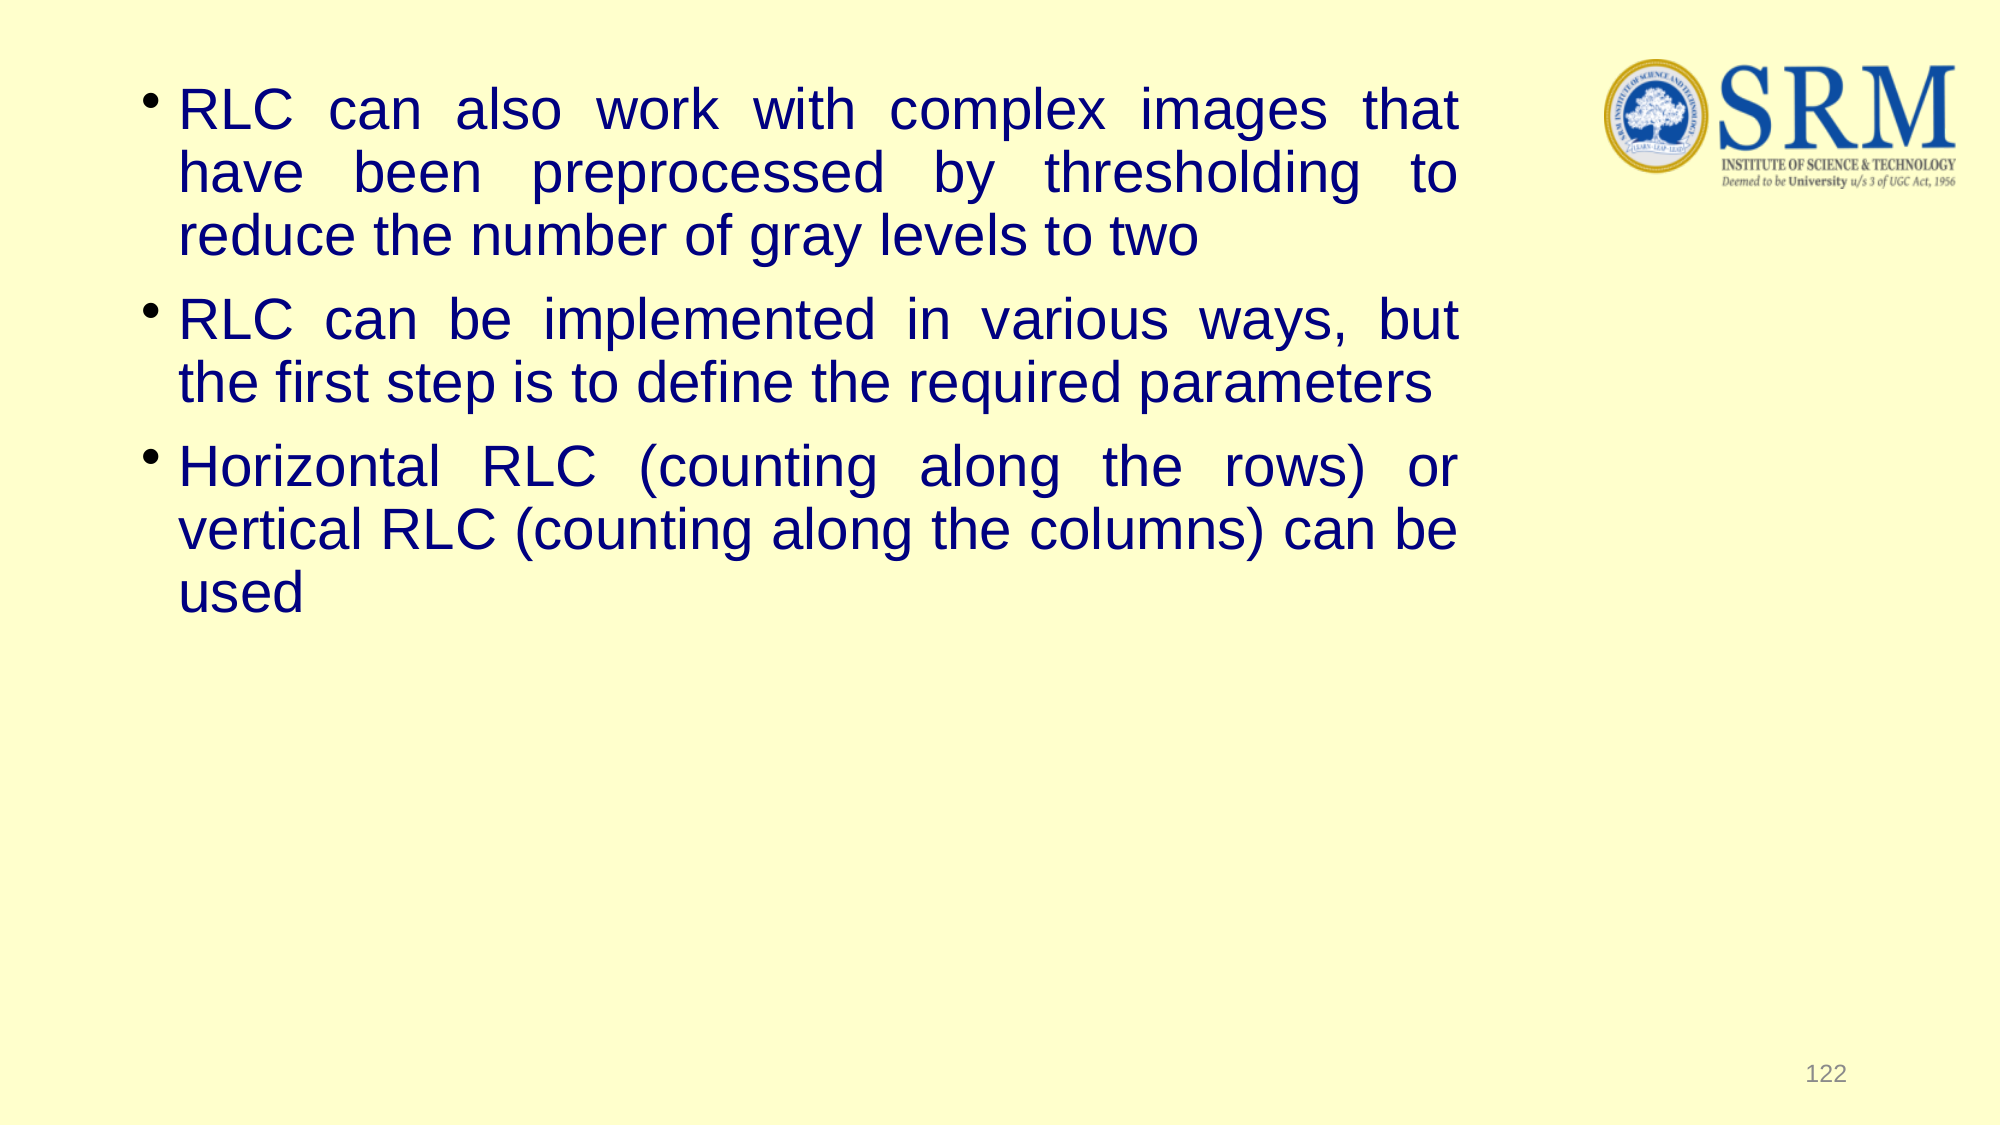

RLC can also work with complex images that have been preprocessed by thresholding to reduce the number of gray levels to two
RLC can be implemented in various ways, but the first step is to define the required parameters
Horizontal RLC (counting along the rows) or vertical RLC (counting along the columns) can be used

122